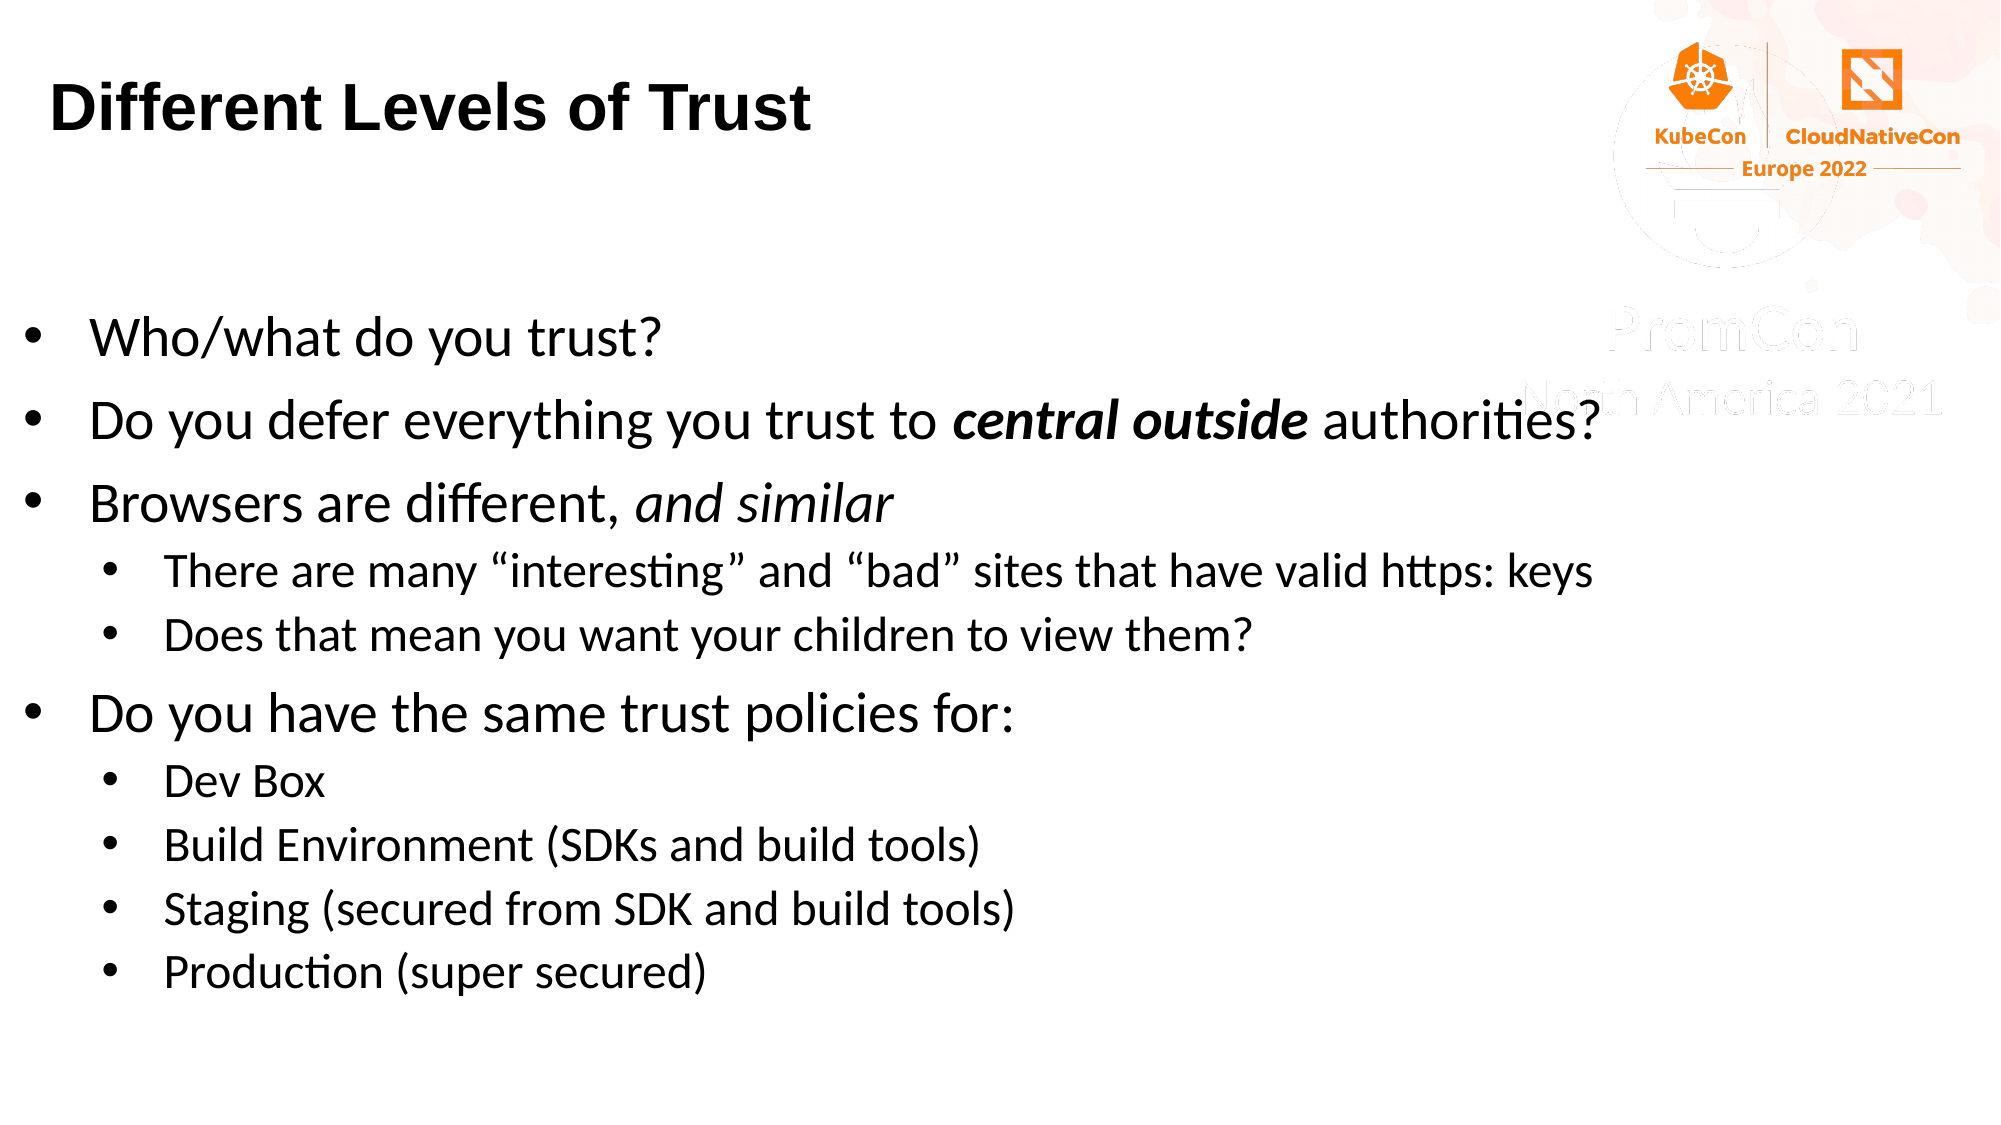

# Different Levels of Trust
Who/what do you trust?
Do you defer everything you trust to central outside authorities?
Browsers are different, and similar
There are many “interesting” and “bad” sites that have valid https: keys
Does that mean you want your children to view them?
Do you have the same trust policies for:
Dev Box
Build Environment (SDKs and build tools)
Staging (secured from SDK and build tools)
Production (super secured)